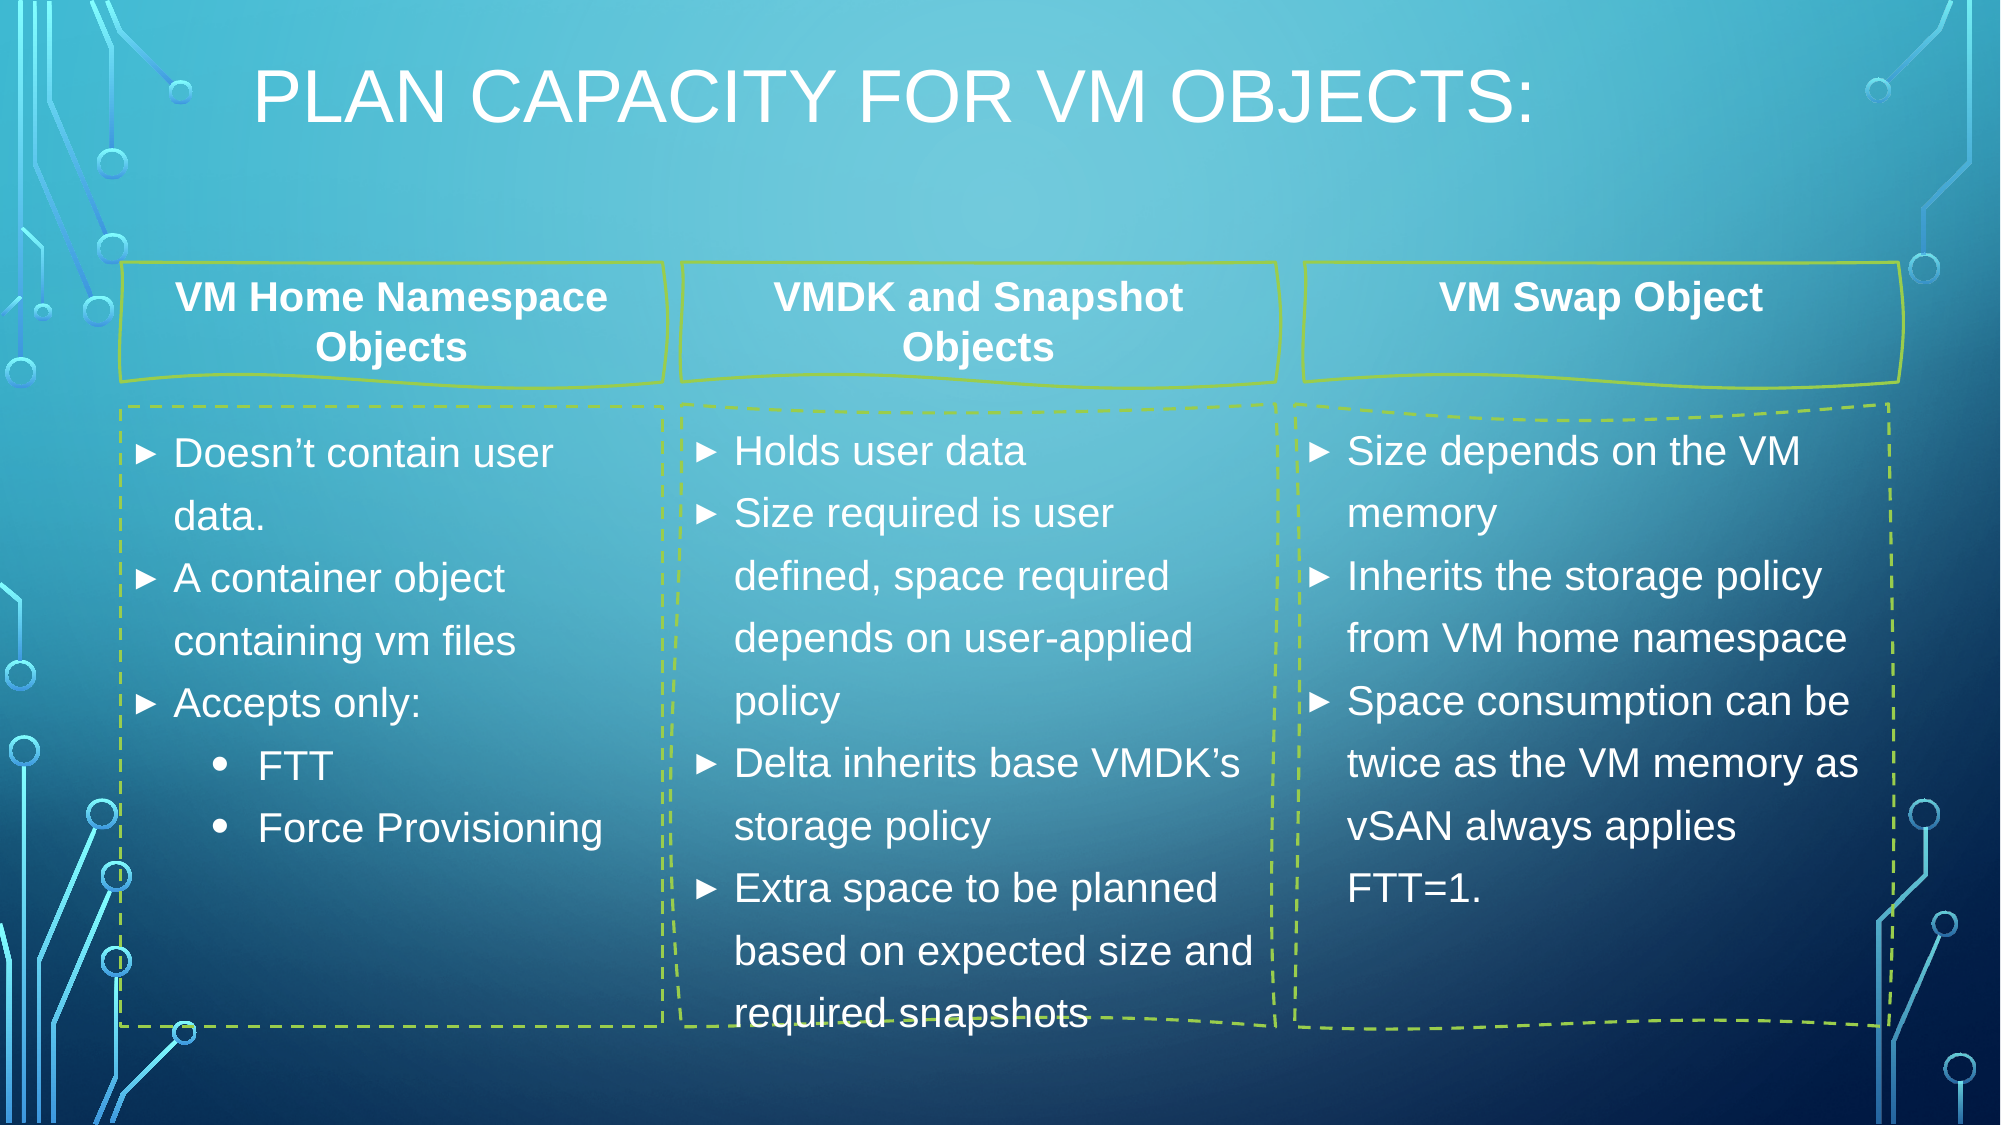

# Plan Capacity for VM objects:
VM Home Namespace Objects

VMDK and Snapshot Objects
VM Swap Object
Holds user data
Size required is user defined, space required depends on user-applied policy
Delta inherits base VMDK’s storage policy
Extra space to be planned based on expected size and required snapshots
Size depends on the VM memory
Inherits the storage policy from VM home namespace
Space consumption can be twice as the VM memory as vSAN always applies FTT=1.
Doesn’t contain user data.
A container object containing vm files
Accepts only:
FTT
Force Provisioning